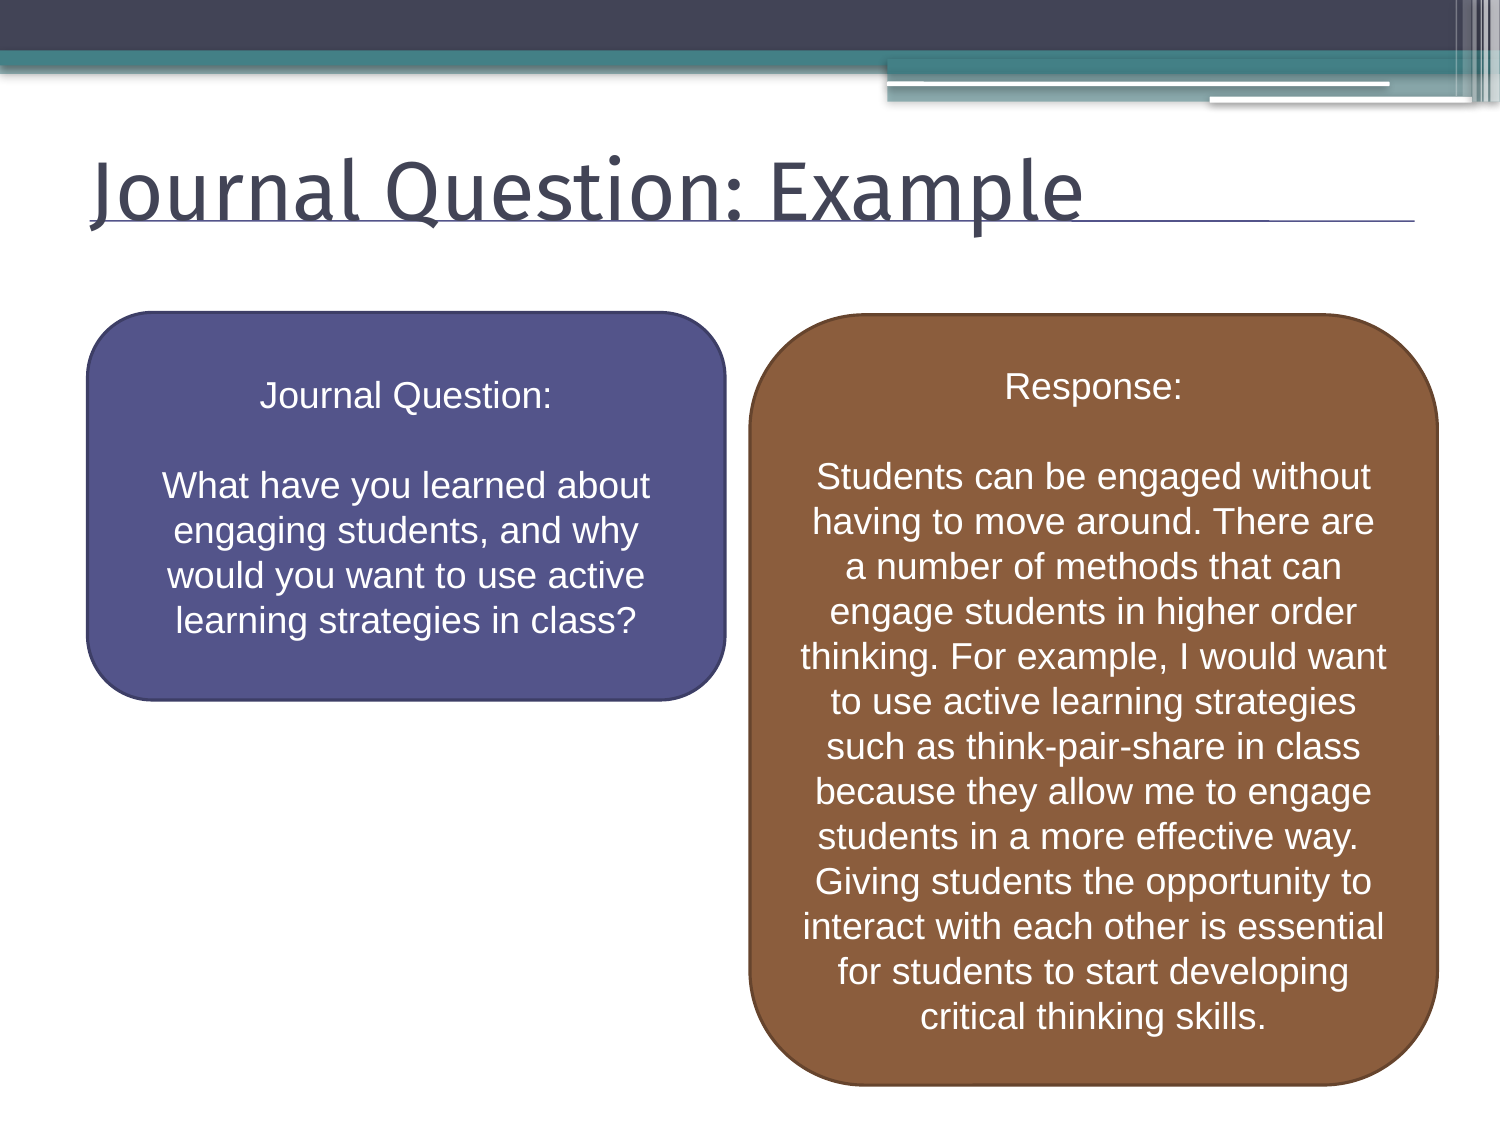

# Journal Question: Example
Journal Question:
What have you learned about engaging students, and why would you want to use active learning strategies in class?

Response:
Students can be engaged without having to move around. There are a number of methods that can engage students in higher order thinking. For example, I would want to use active learning strategies such as think-pair-share in class because they allow me to engage students in a more effective way.  Giving students the opportunity to interact with each other is essential for students to start developing critical thinking skills.